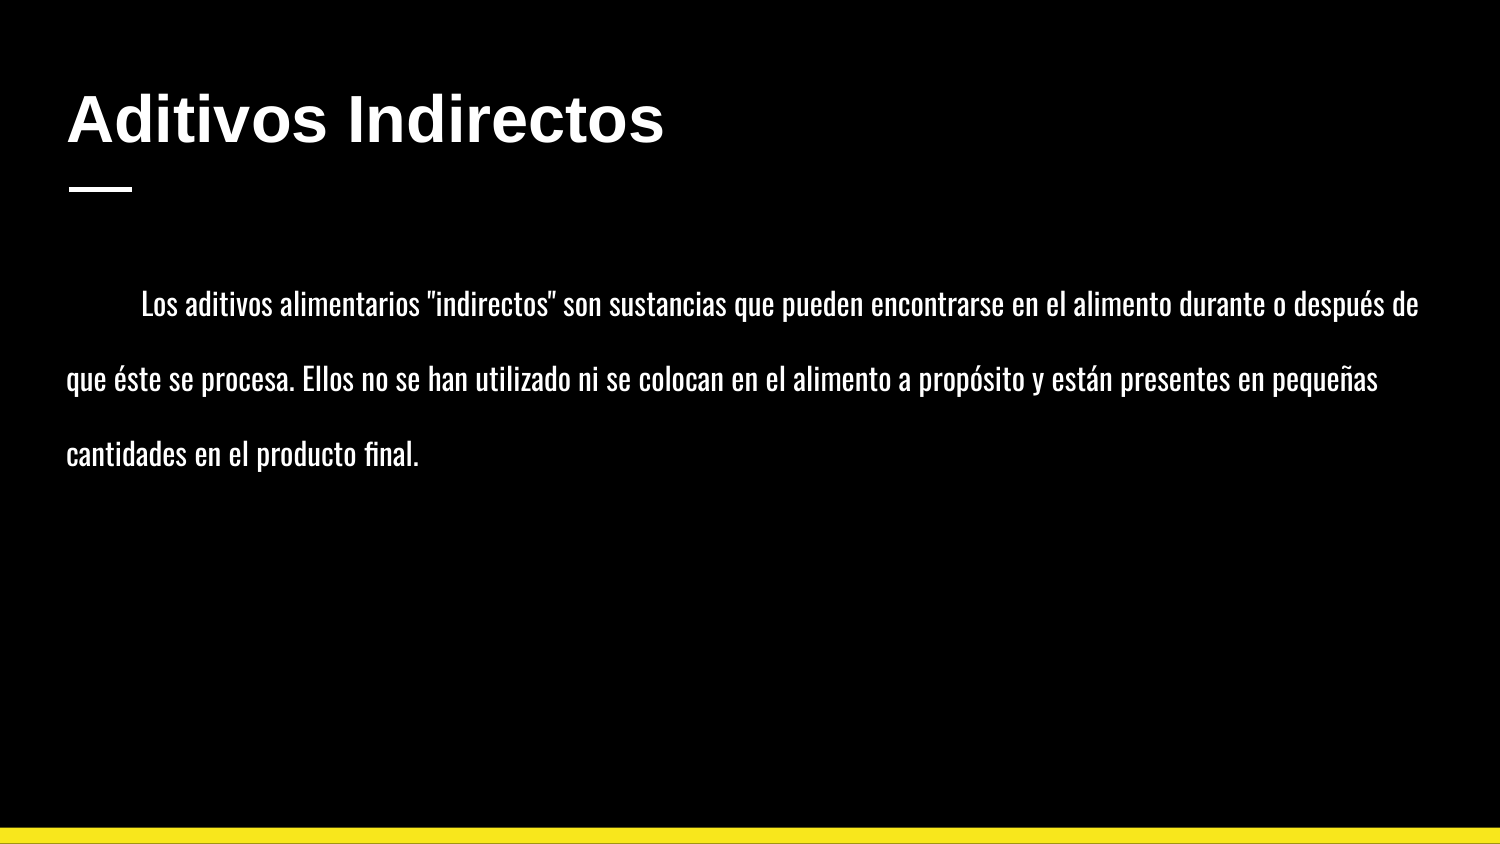

# Aditivos Indirectos
Los aditivos alimentarios "indirectos" son sustancias que pueden encontrarse en el alimento durante o después de que éste se procesa. Ellos no se han utilizado ni se colocan en el alimento a propósito y están presentes en pequeñas cantidades en el producto final.